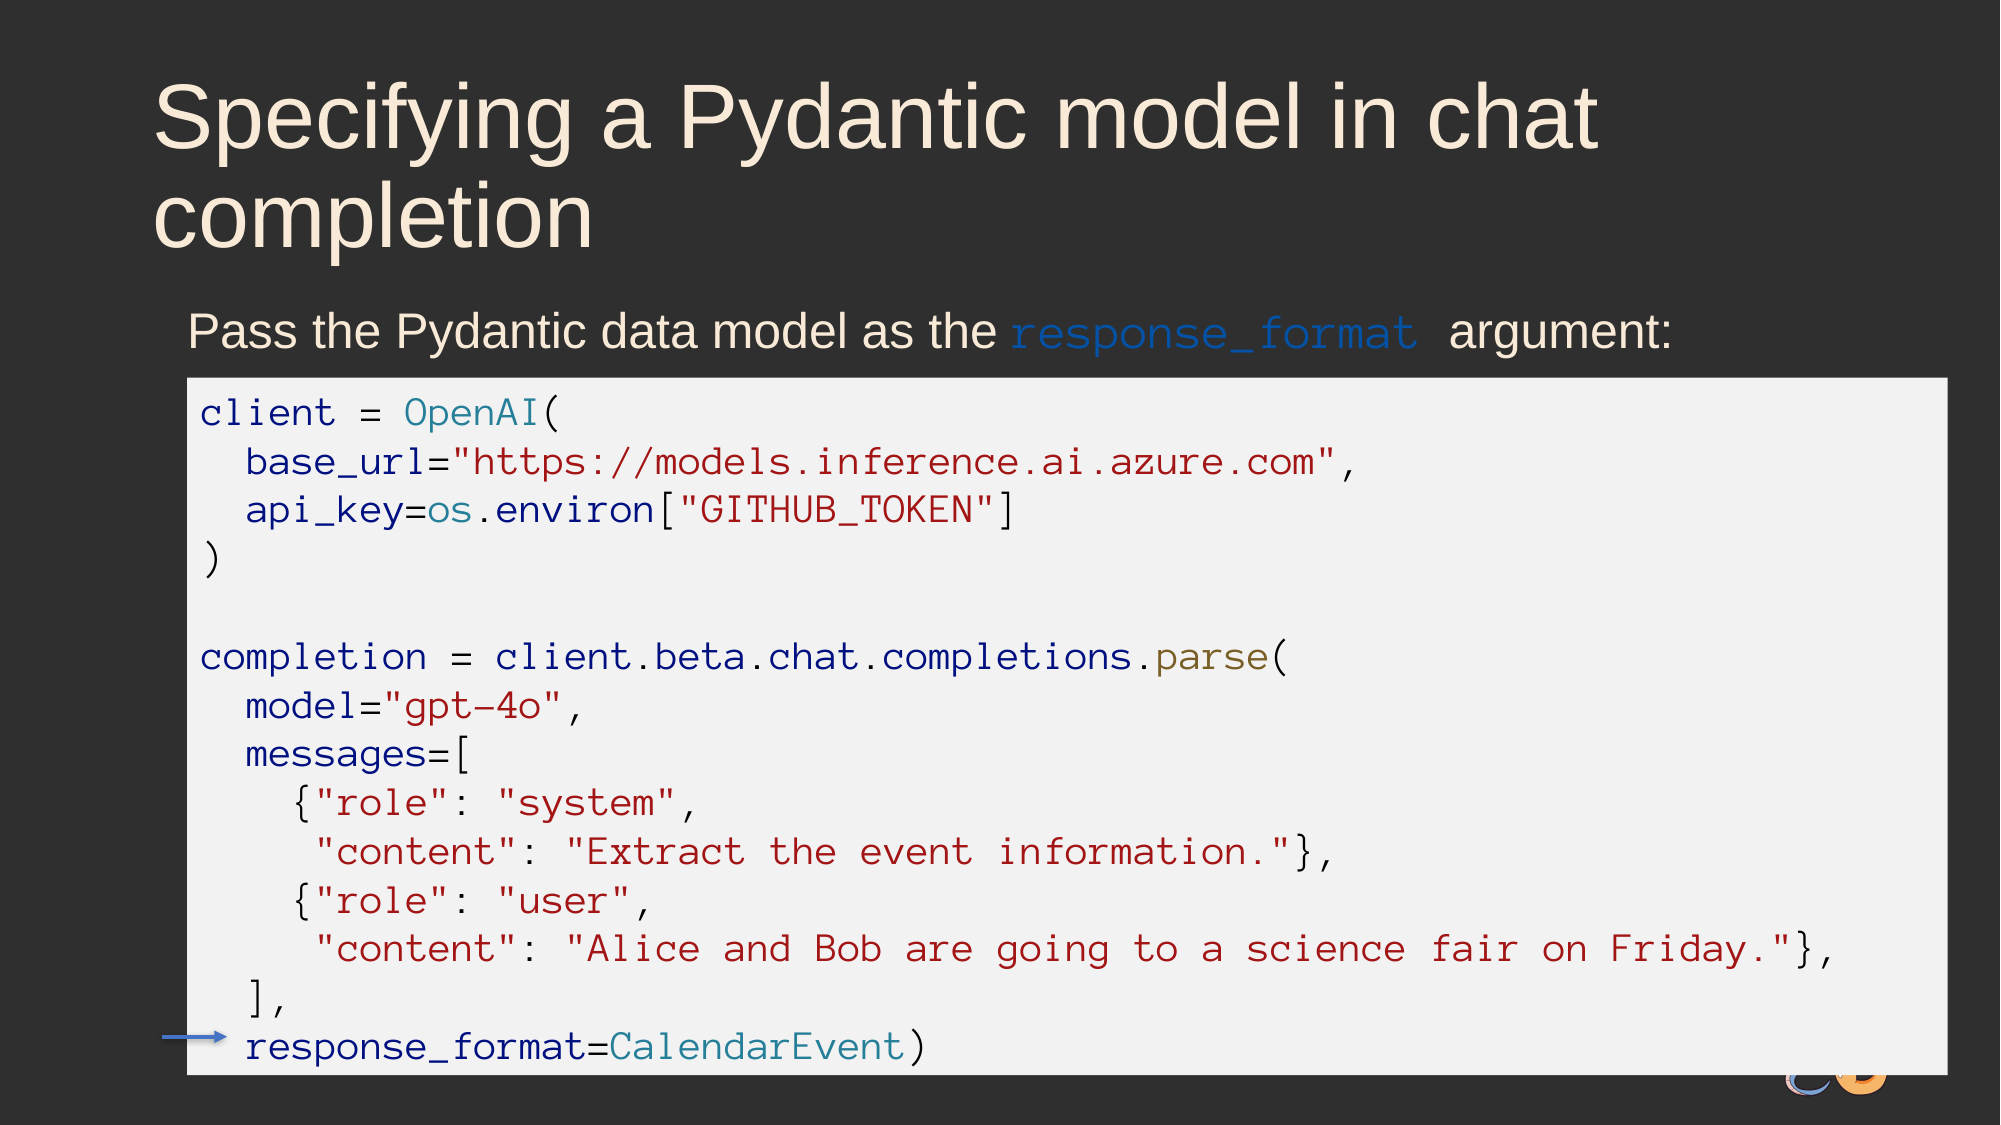

# Specifying a Pydantic model in chat completion
Pass the Pydantic data model as the response_format argument:
client = OpenAI(
  base_url="https://models.inference.ai.azure.com",
  api_key=os.environ["GITHUB_TOKEN"]
)

completion = client.beta.chat.completions.parse(
  model="gpt-4o",
  messages=[
    {"role": "system",
     "content": "Extract the event information."},
    {"role": "user",
     "content": "Alice and Bob are going to a science fair on Friday."},
  ],
  response_format=CalendarEvent)